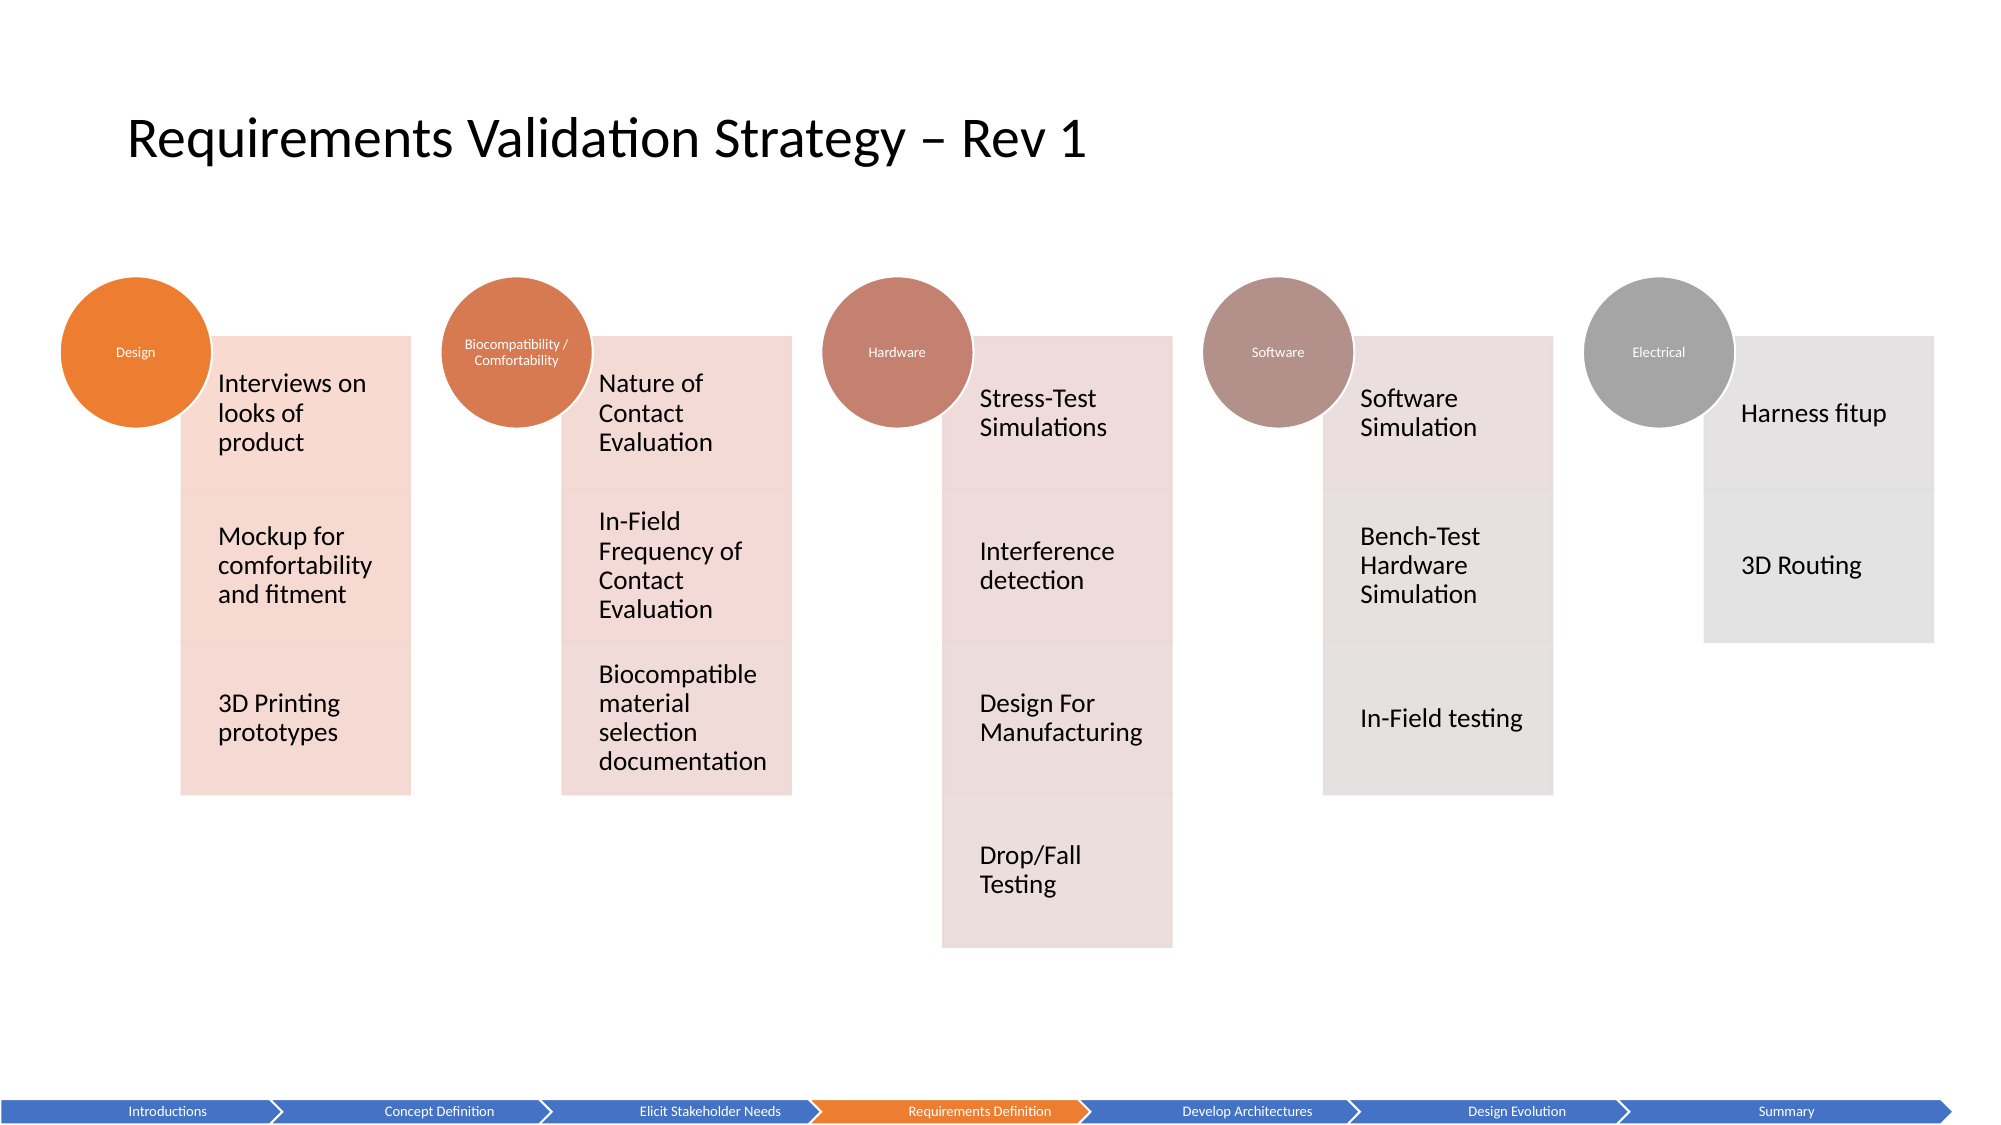

# Requirements Validation Strategy – Rev 1
Interviews on looks of product
Mockup for comfortability and fitment
3D Printing prototypes
Design
Nature of Contact Evaluation
In-Field Frequency of Contact Evaluation
Biocompatible material selection documentation
Biocompatibility / Comfortability
Stress-Test Simulations
Interference detection
Design For Manufacturing
Drop/Fall Testing
Hardware
Software Simulation
Bench-Test Hardware Simulation
In-Field testing
Software
Harness fitup
3D Routing
Electrical
Introductions
Concept Definition
 Elicit Stakeholder Needs
 Requirements Definition
Develop Architectures
Design Evolution
Summary